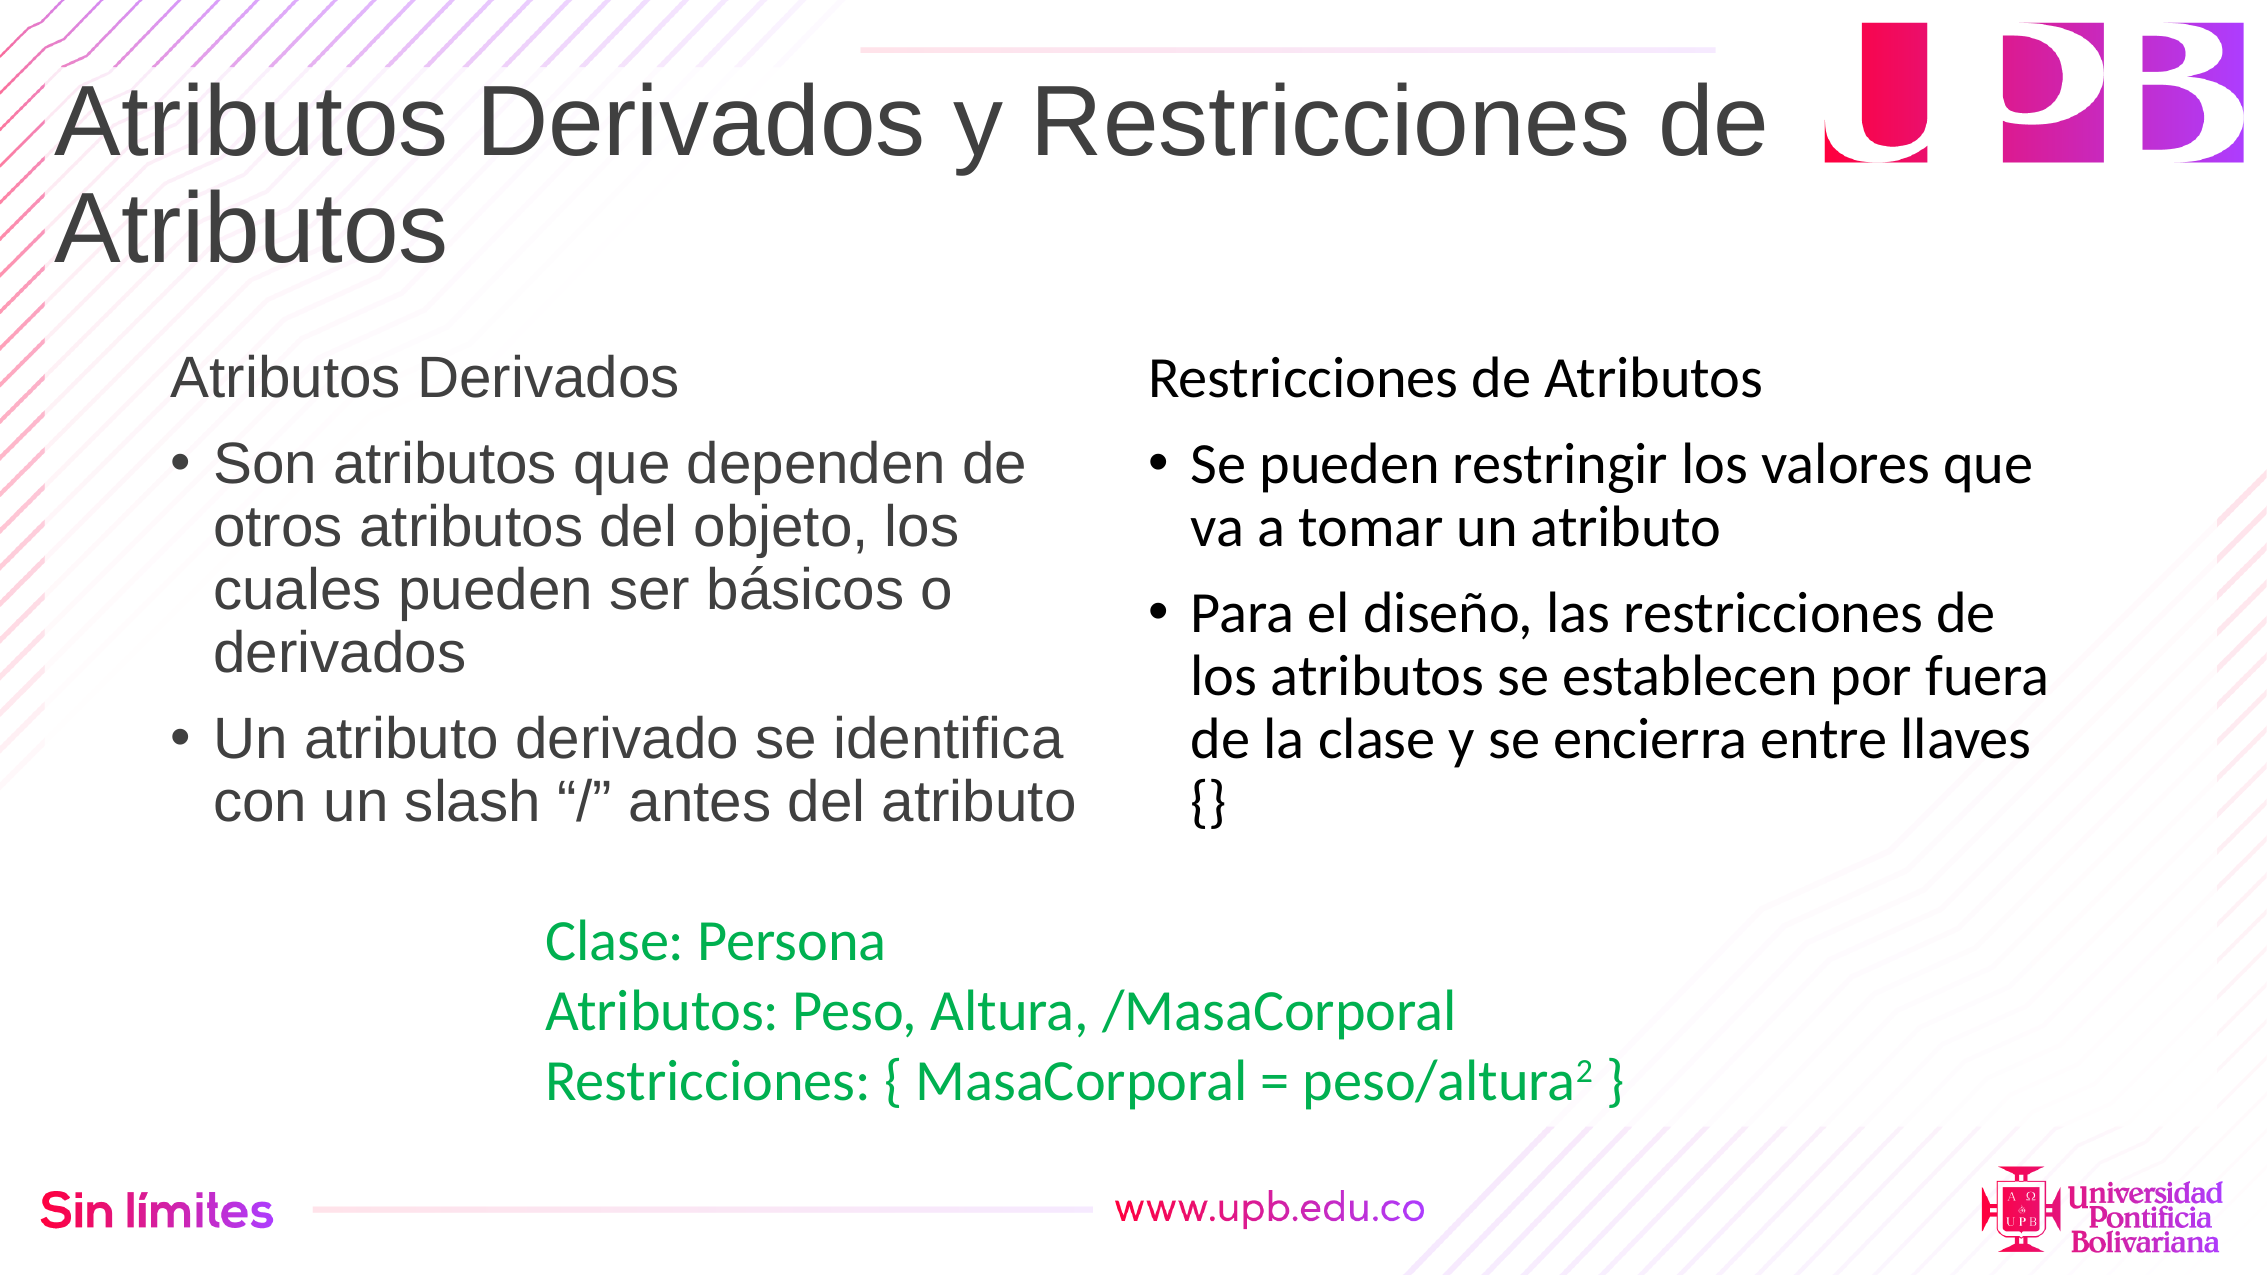

# Atributos Derivados y Restricciones de Atributos
Atributos Derivados
Son atributos que dependen de otros atributos del objeto, los cuales pueden ser básicos o derivados
Un atributo derivado se identifica con un slash “/” antes del atributo

Restricciones de Atributos
Se pueden restringir los valores que va a tomar un atributo
Para el diseño, las restricciones de los atributos se establecen por fuera de la clase y se encierra entre llaves {}

Clase: Persona
Atributos: Peso, Altura, /MasaCorporal
Restricciones: { MasaCorporal = peso/altura2 }